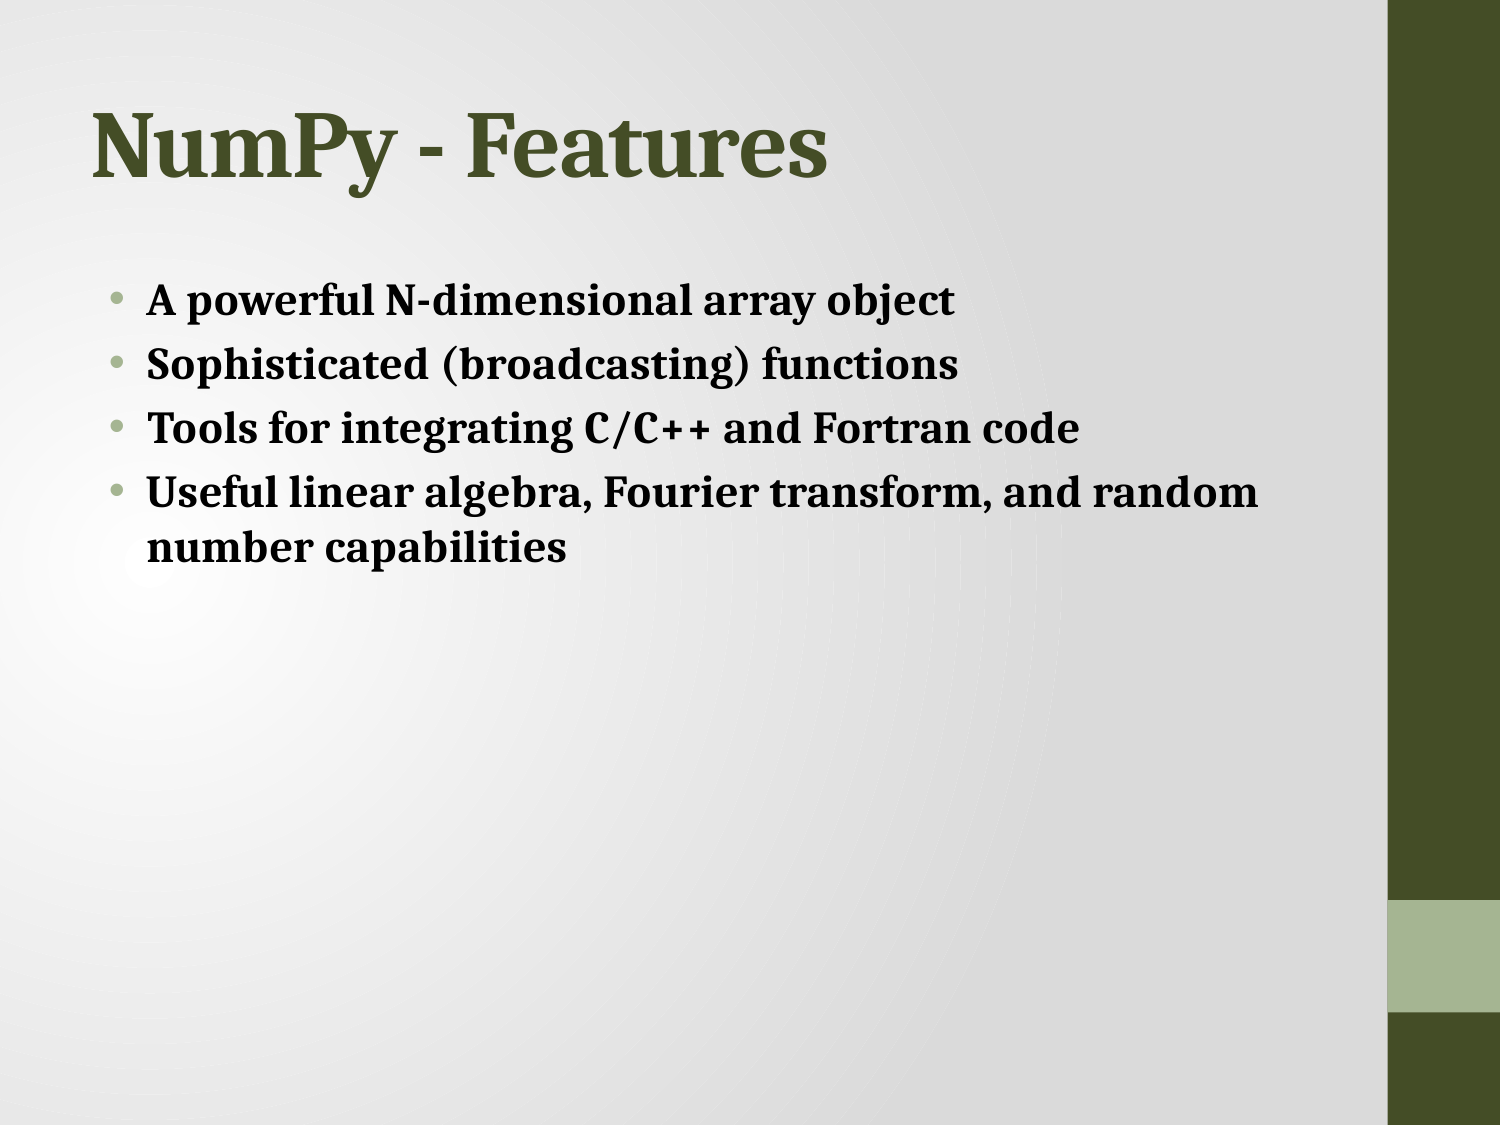

# NumPy - Features
A powerful N-dimensional array object
Sophisticated (broadcasting) functions
Tools for integrating C/C++ and Fortran code
Useful linear algebra, Fourier transform, and random number capabilities